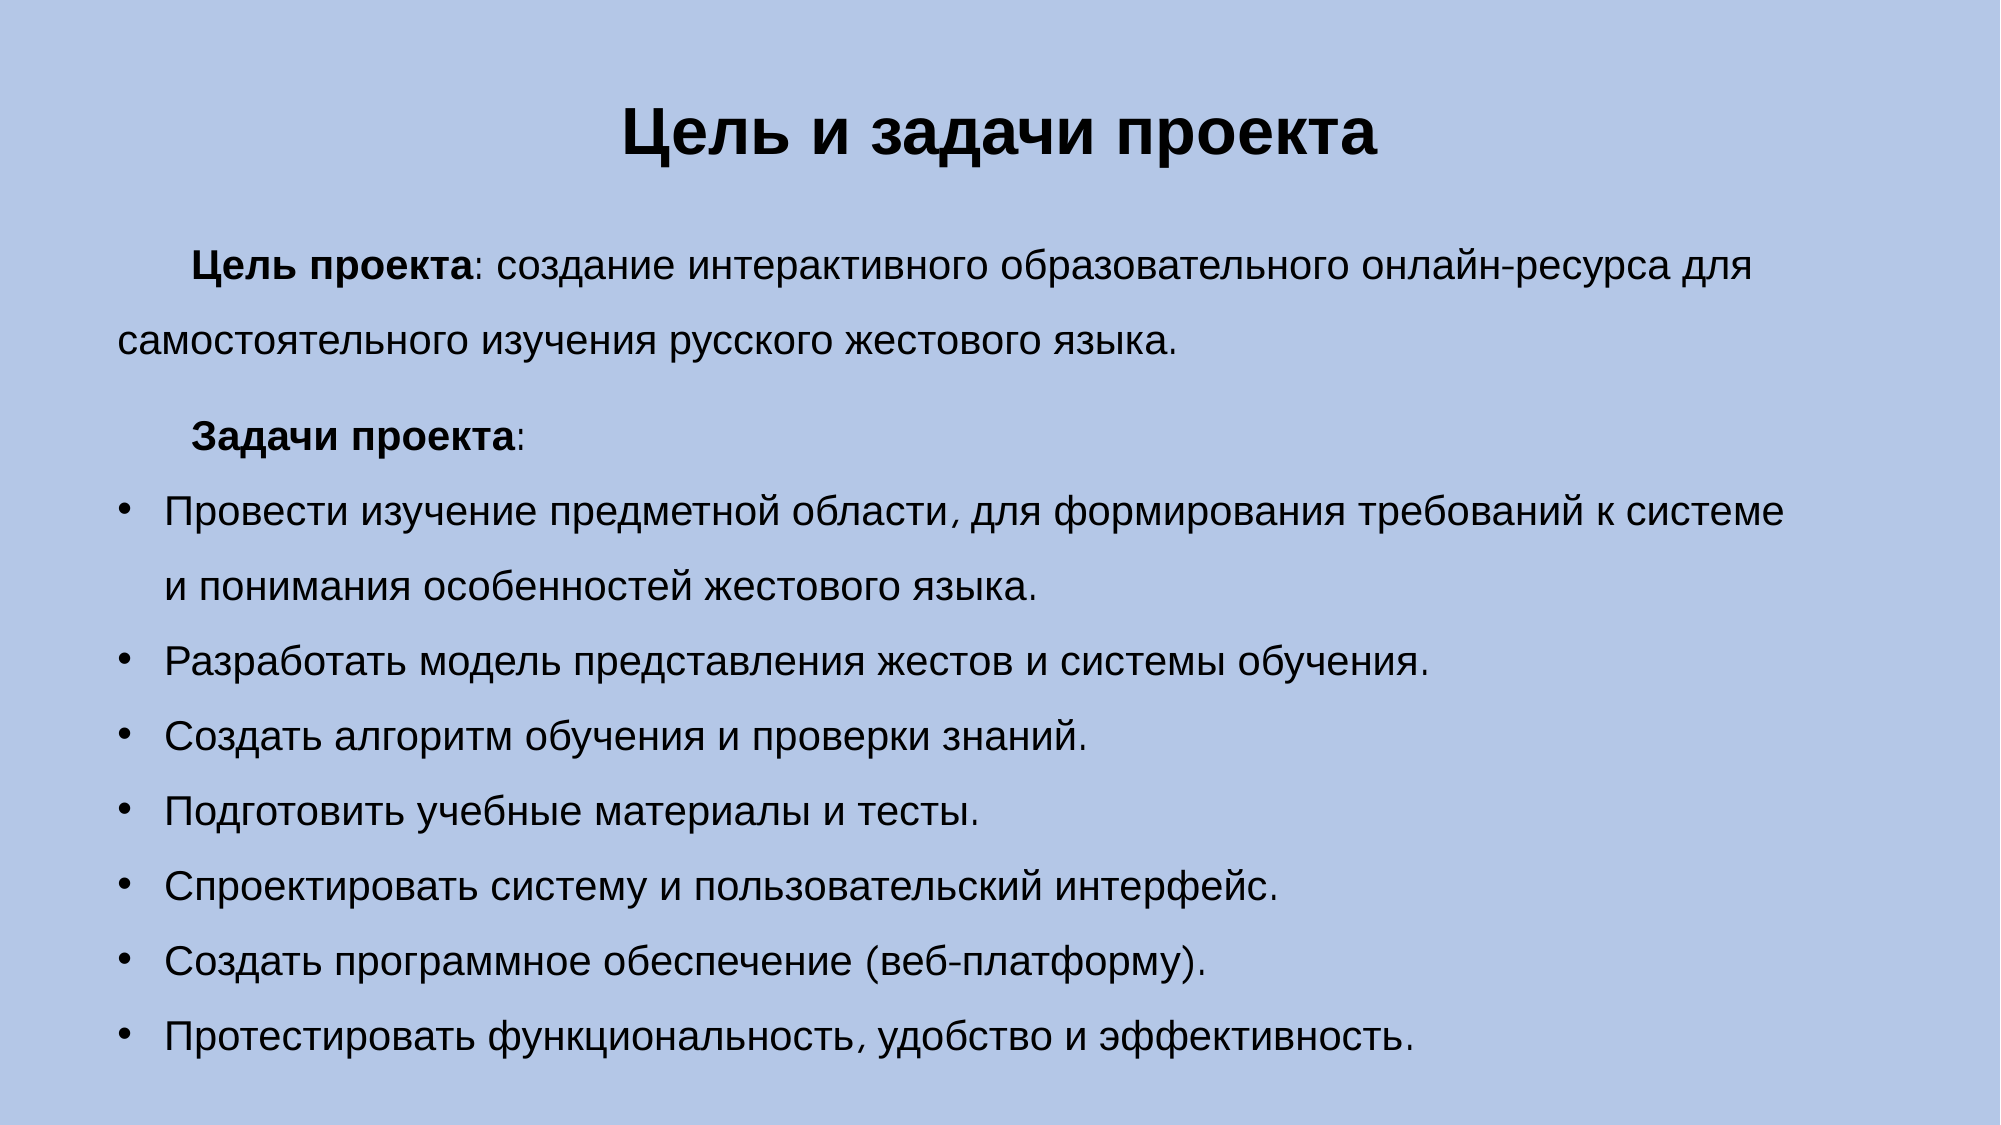

# Цель и задачи проекта
Цель проекта: создание интерактивного образовательного онлайн-ресурса для самостоятельного изучения русского жестового языка.
Задачи проекта:
Провести изучение предметной области, для формирования требований к системе и понимания особенностей жестового языка.
Разработать модель представления жестов и системы обучения.
Создать алгоритм обучения и проверки знаний.
Подготовить учебные материалы и тесты.
Спроектировать систему и пользовательский интерфейс.
Создать программное обеспечение (веб-платформу).
Протестировать функциональность, удобство и эффективность.